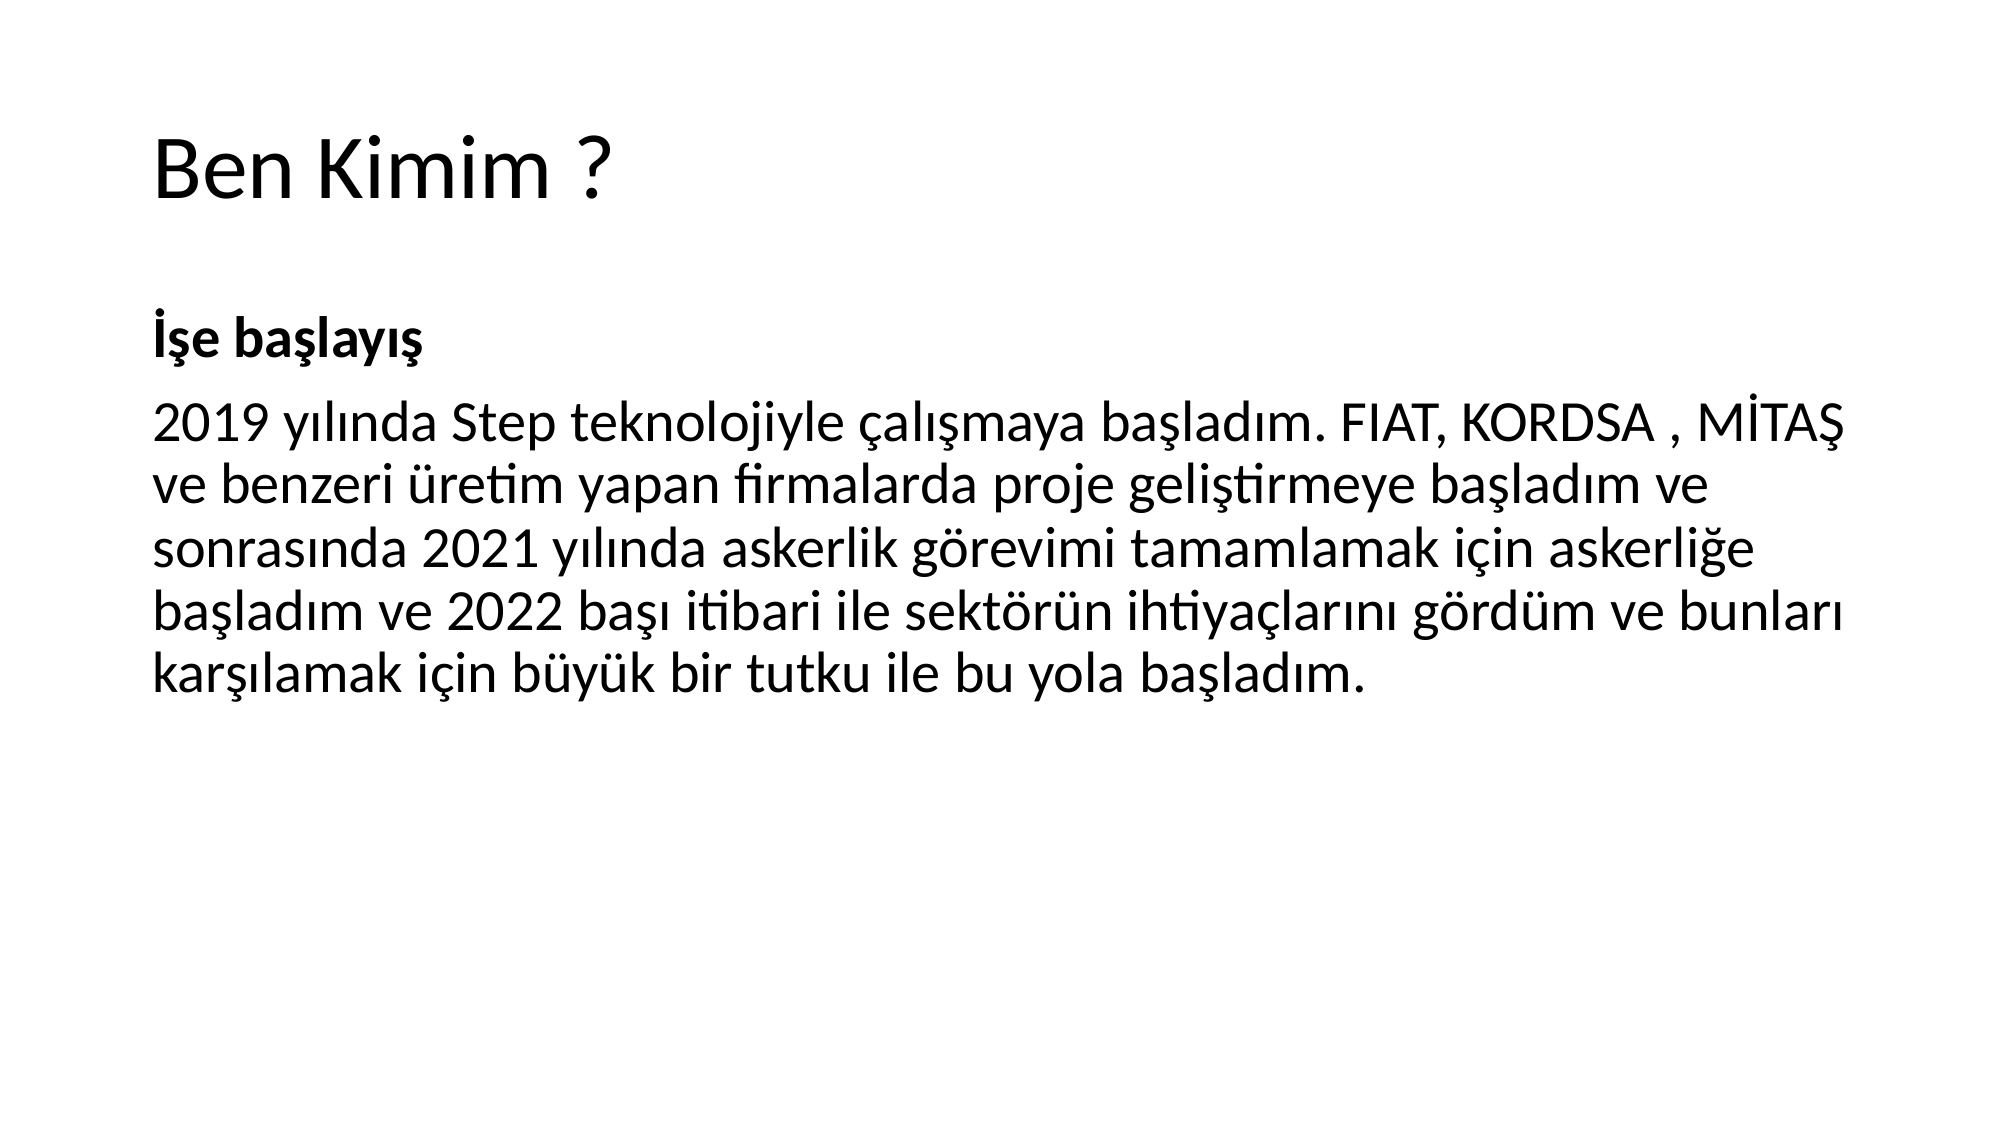

# Ben Kimim ?
İşe başlayış
2019 yılında Step teknolojiyle çalışmaya başladım. FIAT, KORDSA , MİTAŞ ve benzeri üretim yapan firmalarda proje geliştirmeye başladım ve sonrasında 2021 yılında askerlik görevimi tamamlamak için askerliğe başladım ve 2022 başı itibari ile sektörün ihtiyaçlarını gördüm ve bunları karşılamak için büyük bir tutku ile bu yola başladım.